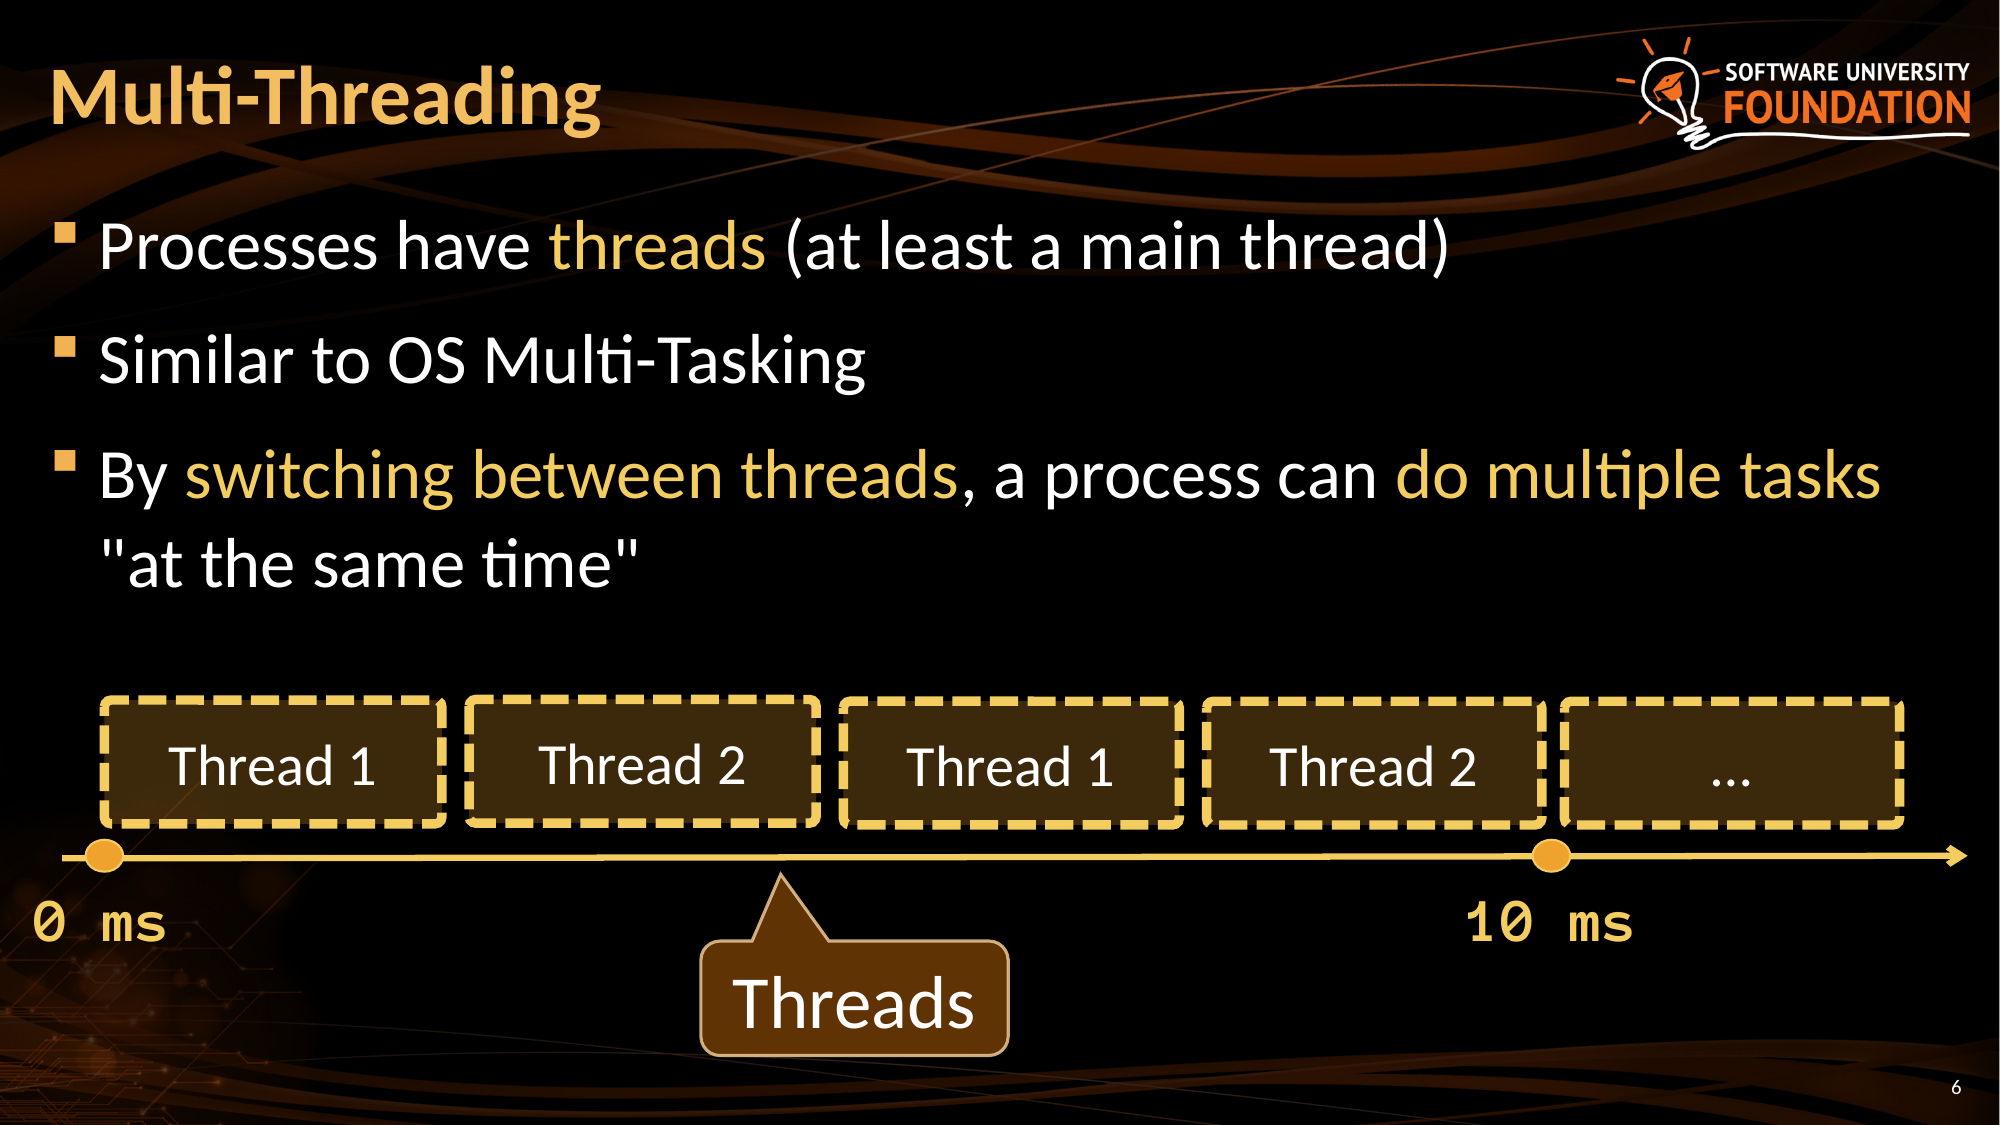

# Multi-Threading
Processes have threads (at least a main thread)
Similar to OS Multi-Tasking
By switching between threads, a process can do multiple tasks "at the same time"
Thread 2
Thread 1
Thread 1
Thread 2
…

0 ms
10 ms
Threads
6